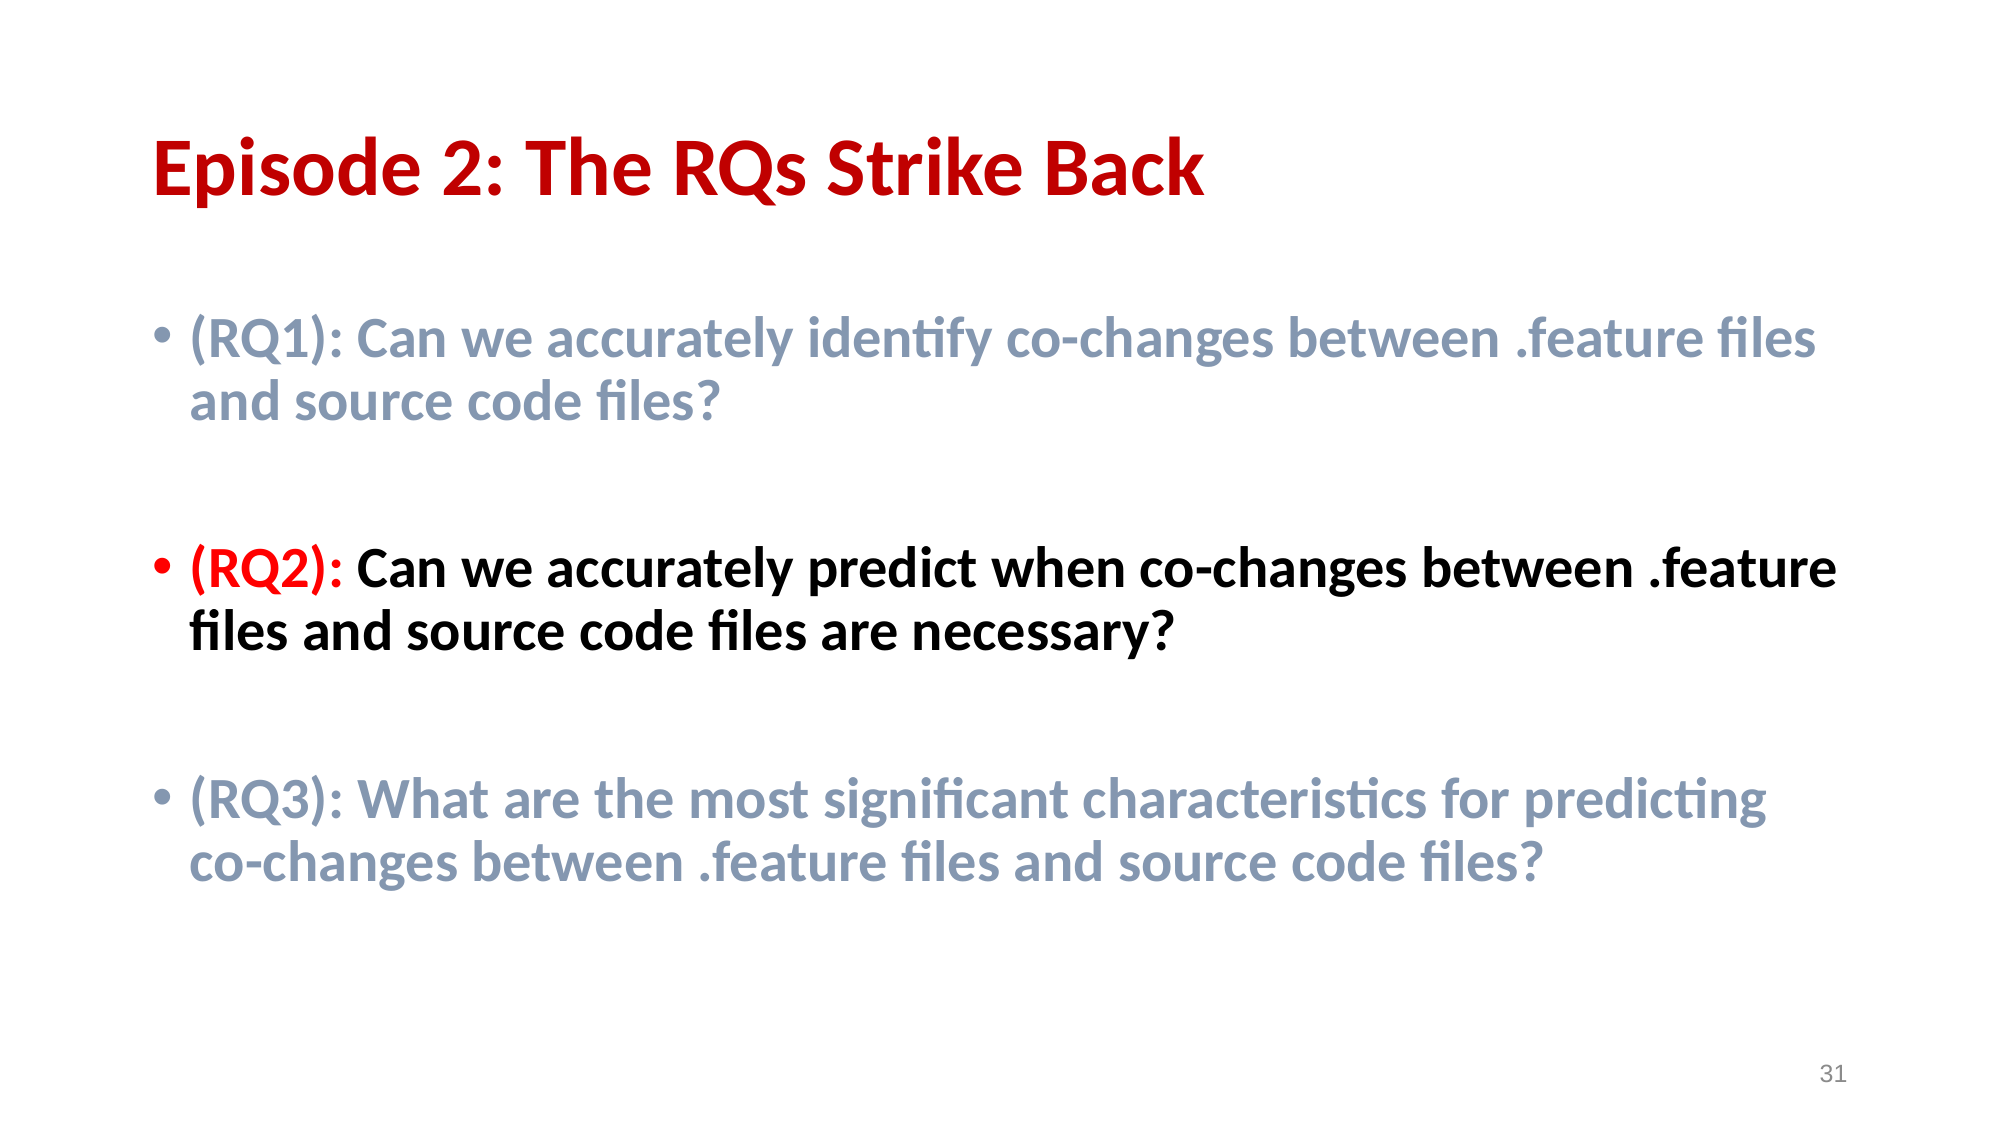

# Episode 2: The RQs Strike Back
(RQ1): Can we accurately identify co-changes between .feature files and source code ﬁles?

(RQ2): Can we accurately predict when co-changes between .feature files and source code ﬁles are necessary?

(RQ3): What are the most signiﬁcant characteristics for predicting co-changes between .feature files and source code files?
31